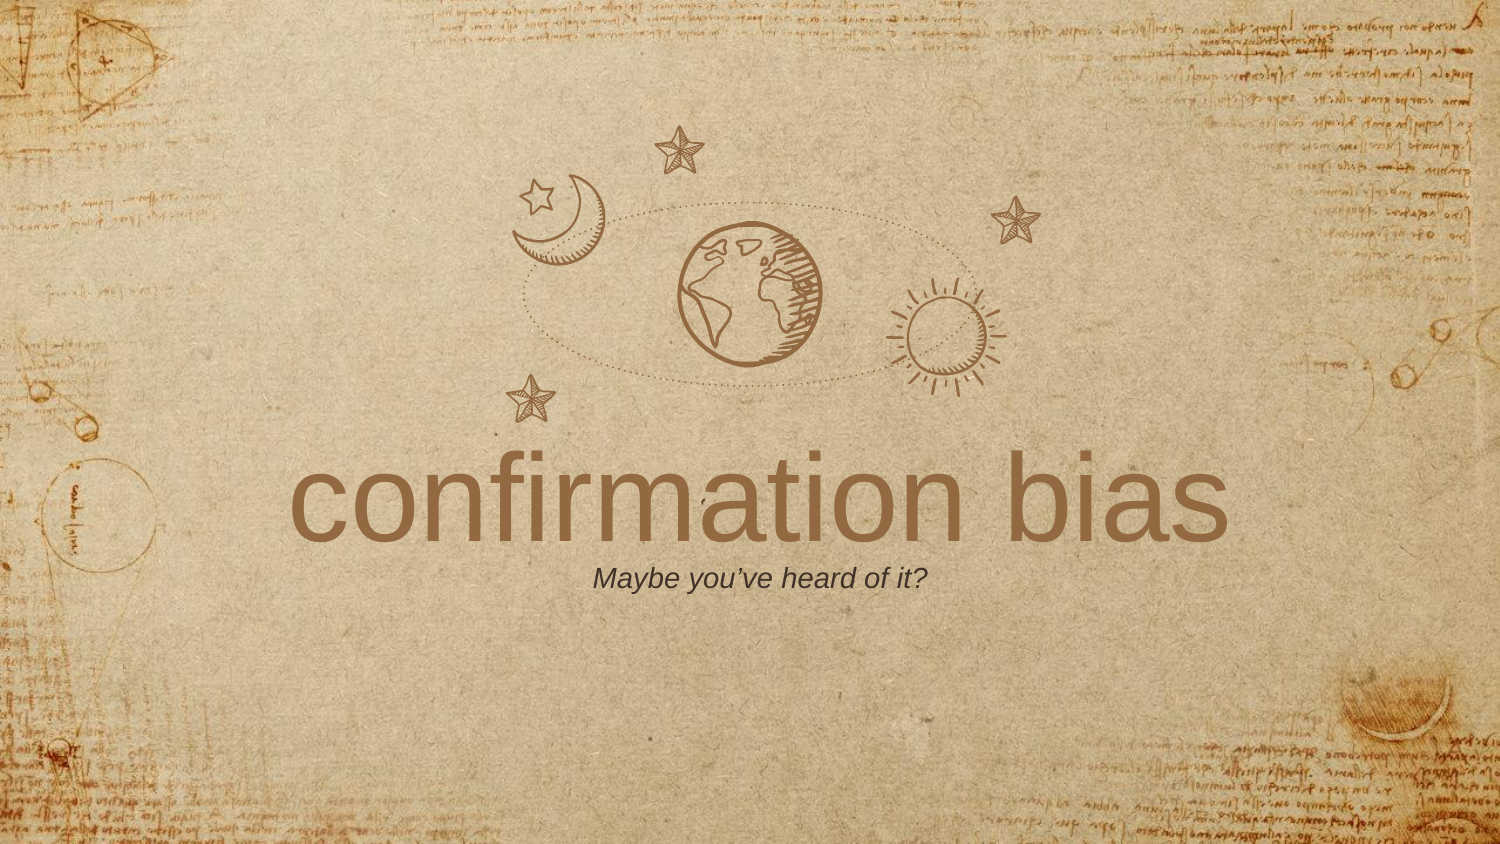

confirmation bias
Maybe you’ve heard of it?